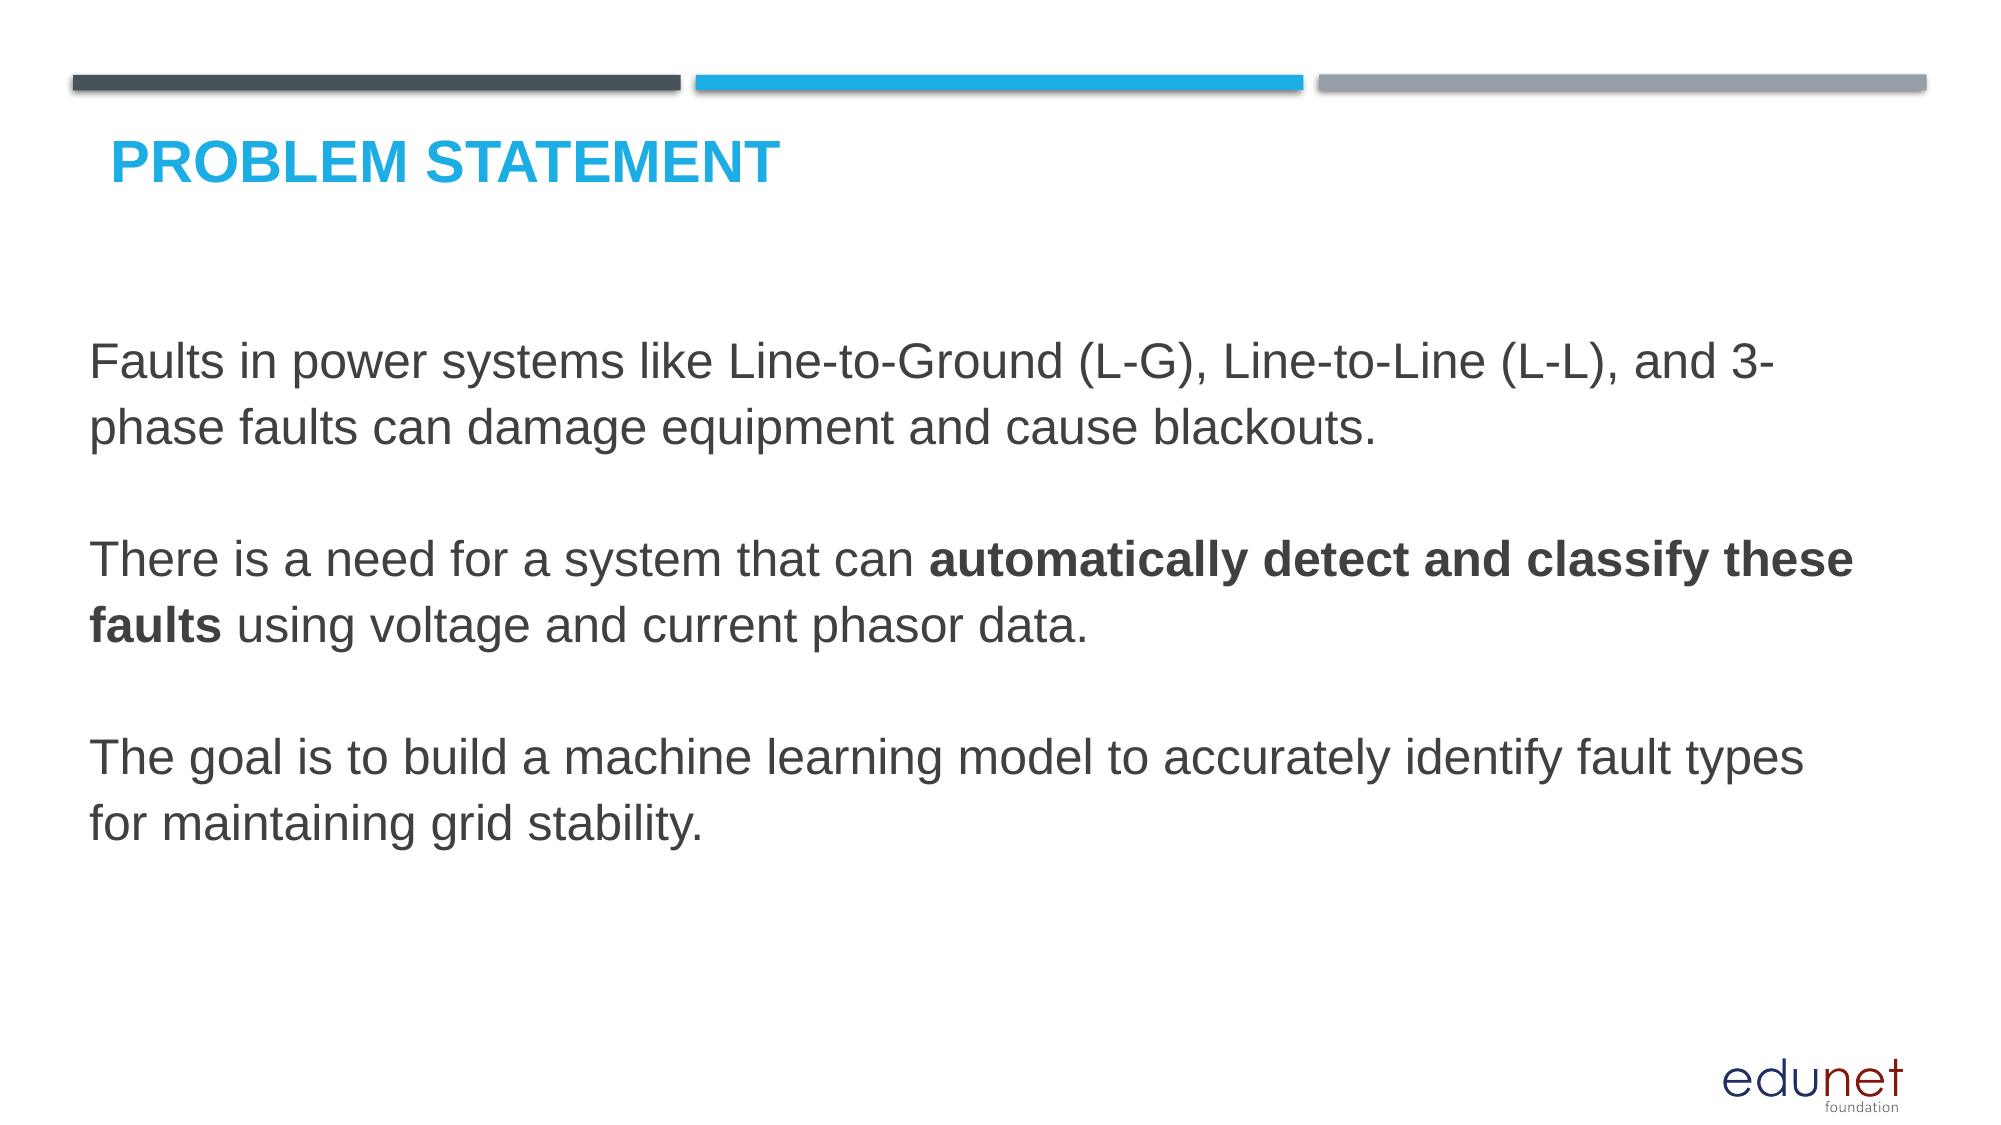

# Problem Statement
Faults in power systems like Line-to-Ground (L-G), Line-to-Line (L-L), and 3-phase faults can damage equipment and cause blackouts.
There is a need for a system that can automatically detect and classify these faults using voltage and current phasor data.
The goal is to build a machine learning model to accurately identify fault types for maintaining grid stability.